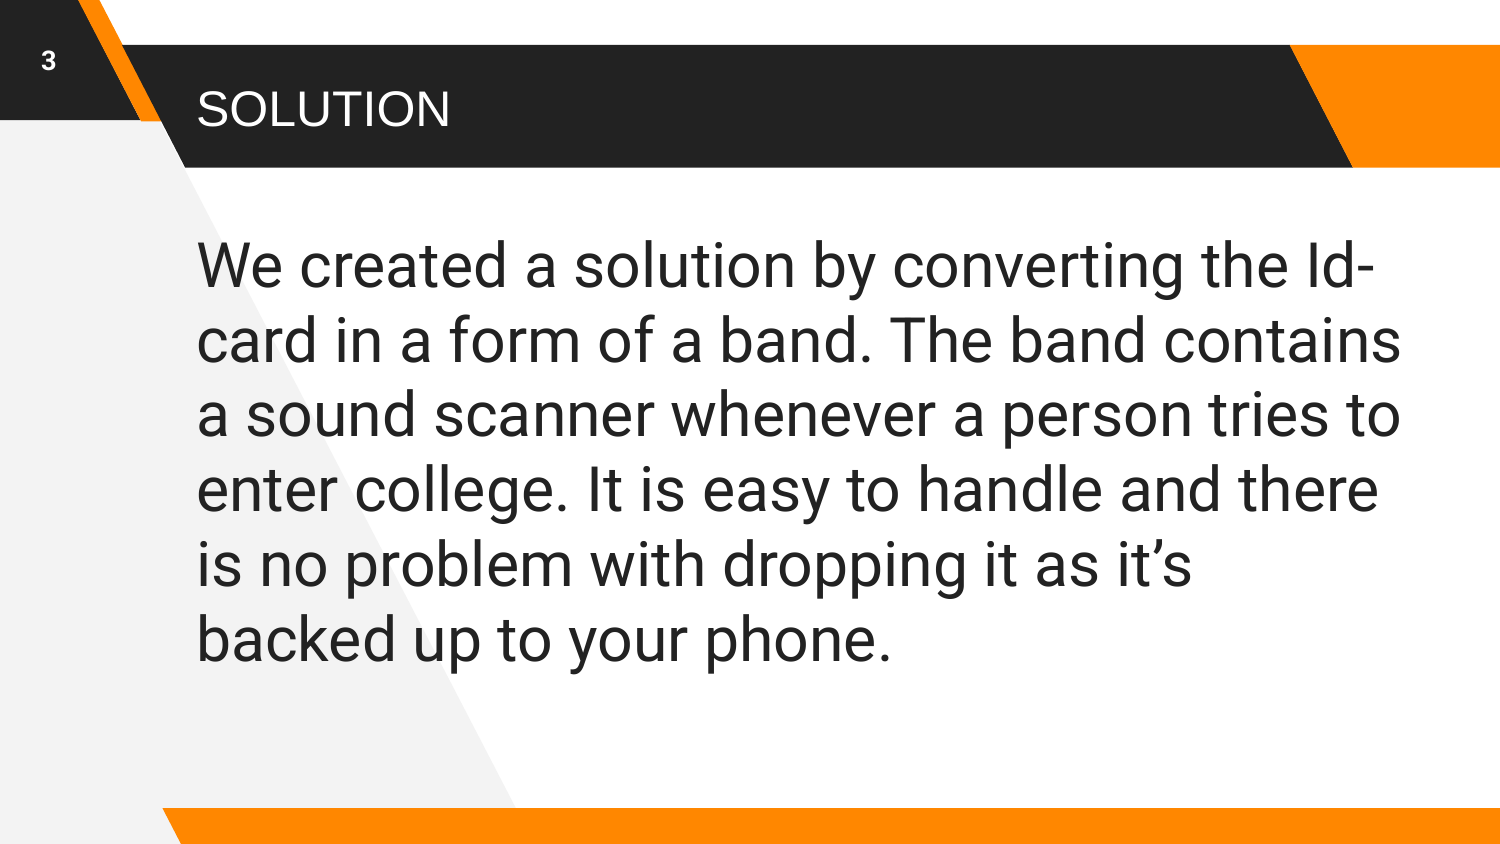

3
# SOLUTION
We created a solution by converting the Id- card in a form of a band. The band contains a sound scanner whenever a person tries to enter college. It is easy to handle and there is no problem with dropping it as it’s backed up to your phone.